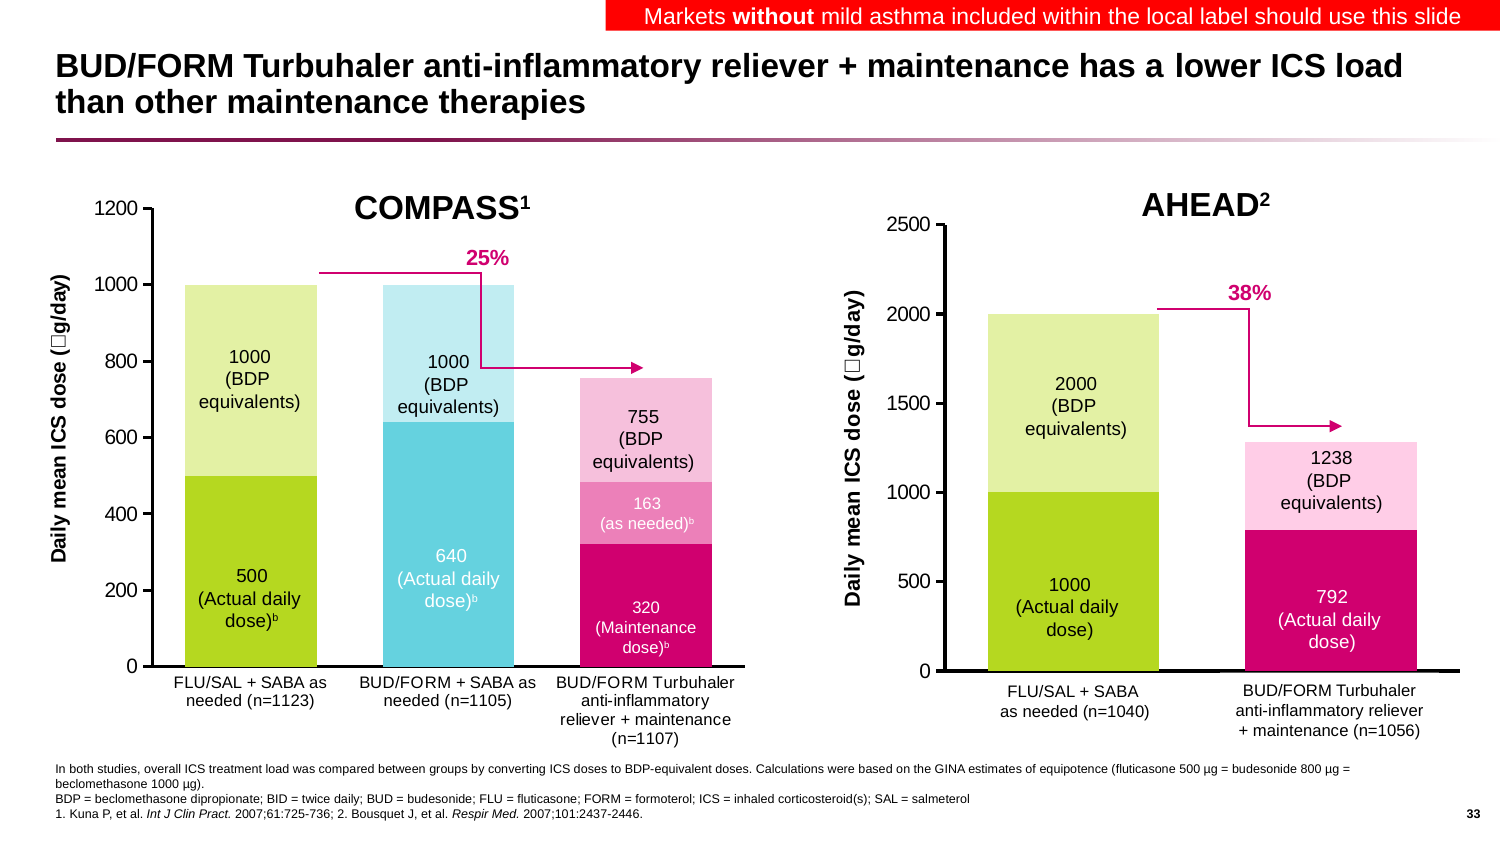

Markets without mild asthma included within the local label should use this slide
# BUD/FORM Turbuhaler anti-inflammatory reliever + maintenance has a lower ICS load than other maintenance therapies
AHEAD2
COMPASS1

### Chart

| Category | Series 1 | Series 2 | Series 3 |
|---|---|---|---|
| FLU/SAL + SABA as needed (n=1123) | 500.0 | 500.0 | 0.0 |
| BUD/FORM + SABA as needed (n=1105) | 640.0 | 360.0 | 0.0 |
| BUD/FORM Turbuhaler anti-inflammatory reliever + maintenance (n=1107) | 320.0 | 163.0 | 272.0 |
25%
1000
(BDP
equivalents)
1000
(BDP
equivalents)
755
(BDP
equivalents)
163
(as needed)b
640
(Actual daily
dose)b
500
(Actual daily
dose)b
320
(Maintenance
dose)b

### Chart

| Category | Series 1 | Series 2 |
|---|---|---|
| SAL/FLU  | 1000.0 | 1000.0 |
| BUD/FORM  | 792.0 | 491.0 |
38%
2000
(BDP
equivalents)
1238
(BDP
equivalents)
1000
(Actual daily
dose)
792
(Actual daily
dose)
BUD/FORM Turbuhaler anti-inflammatory reliever + maintenance (n=1056)
FLU/SAL + SABA
as needed (n=1040)
In both studies, overall ICS treatment load was compared between groups by converting ICS doses to BDP-equivalent doses. Calculations were based on the GINA estimates of equipotence (fluticasone 500 µg = budesonide 800 µg = beclomethasone 1000 µg).
BDP = beclomethasone dipropionate; BID = twice daily; BUD = budesonide; FLU = fluticasone; FORM = formoterol; ICS = inhaled corticosteroid(s); SAL = salmeterol
1. Kuna P, et al. Int J Clin Pract. 2007;61:725-736; 2. Bousquet J, et al. Respir Med. 2007;101:2437-2446.
33